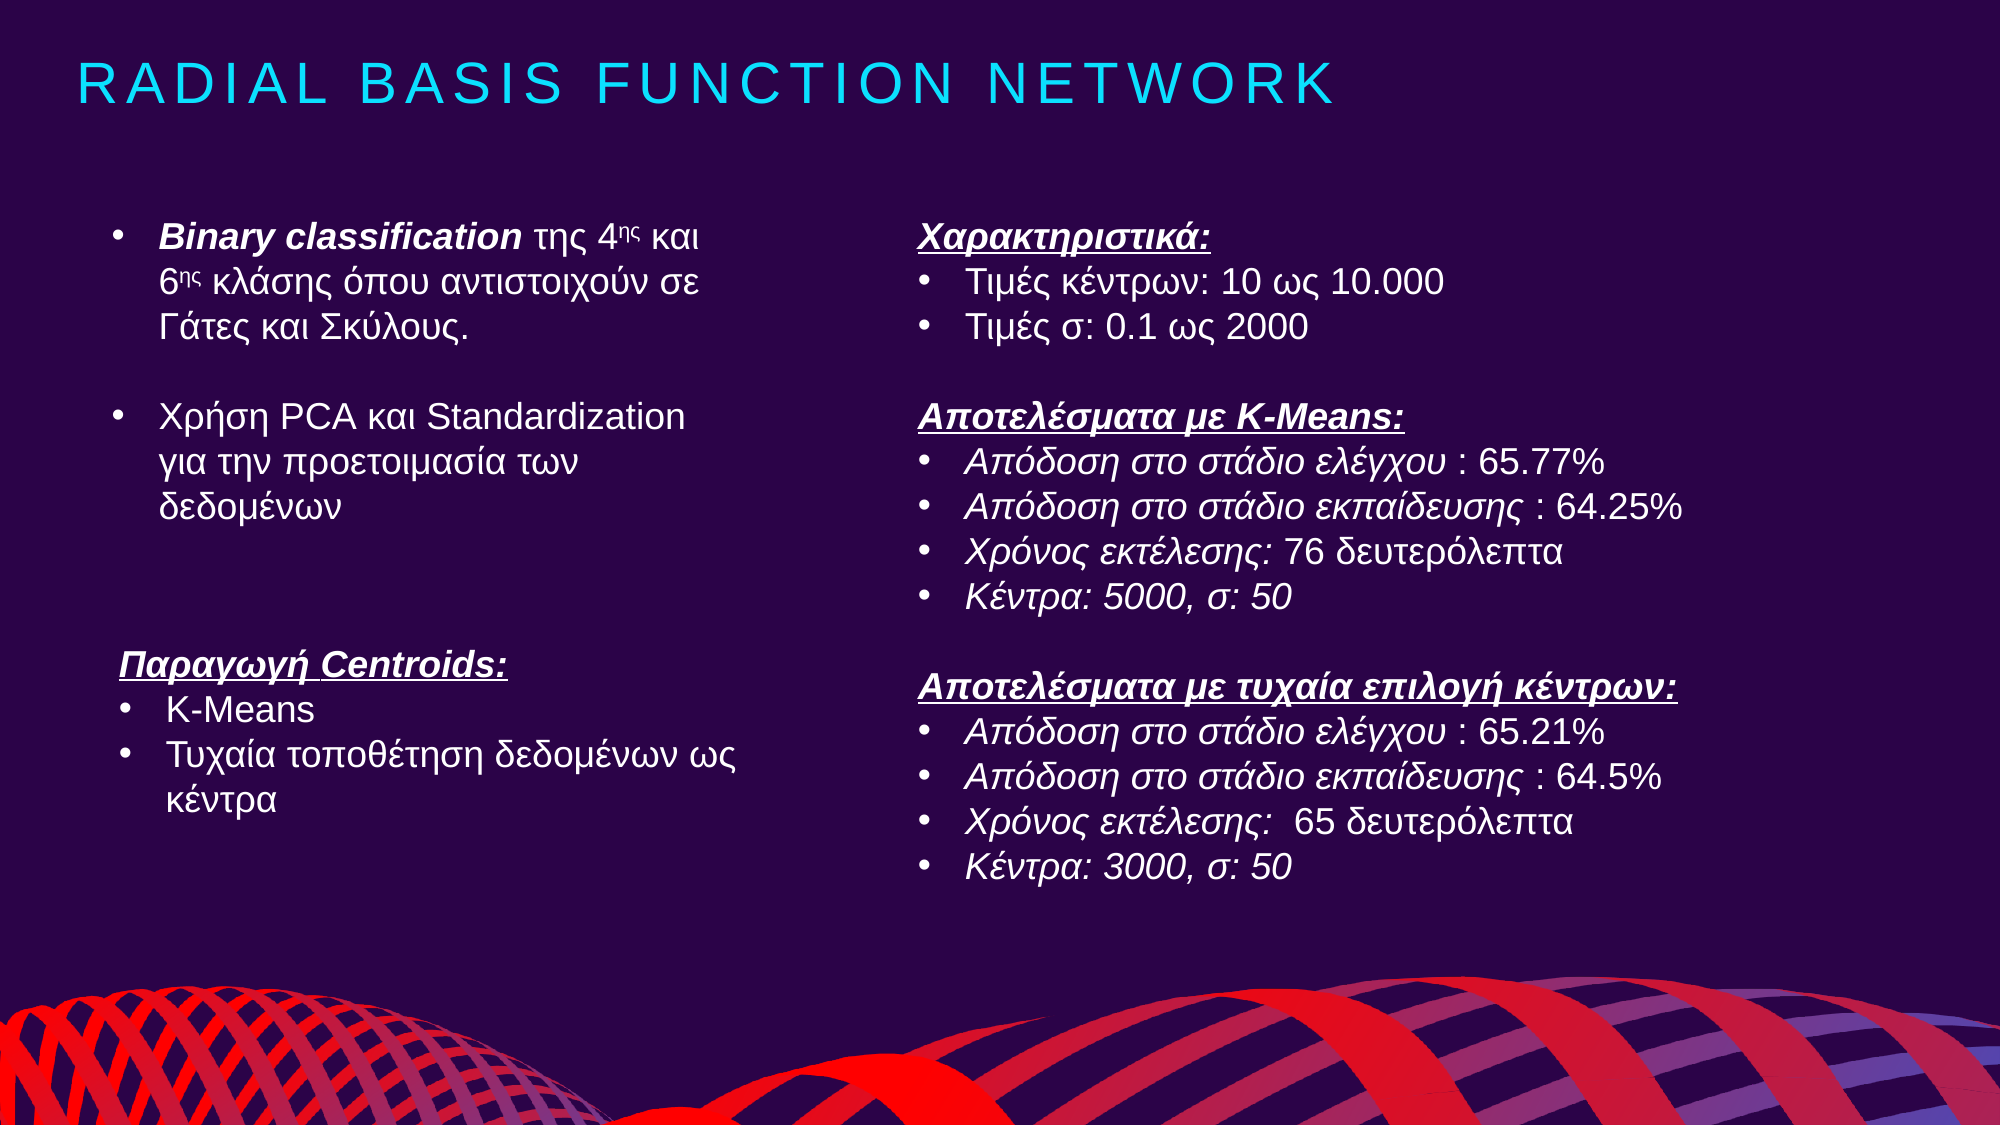

# Radial Basis Function Network
Binary classification της 4ης και 6ης κλάσης όπου αντιστοιχούν σε Γάτες και Σκύλους.

Χρήση PCA και Standardization για την προετοιμασία των δεδομένων
Χαρακτηριστικά:
Τιμές κέντρων: 10 ως 10.000
Τιμές σ: 0.1 ως 2000

Αποτελέσματα με K-Means:
Απόδοση στο στάδιο ελέγχου : 65.77%
Απόδοση στο στάδιο εκπαίδευσης : 64.25%
Χρόνος εκτέλεσης: 76 δευτερόλεπτα
Κέντρα: 5000, σ: 50

Αποτελέσματα με τυχαία επιλογή κέντρων:
Απόδοση στο στάδιο ελέγχου : 65.21%
Απόδοση στο στάδιο εκπαίδευσης : 64.5%
Χρόνος εκτέλεσης:  65 δευτερόλεπτα
Κέντρα: 3000, σ: 50

Παραγωγή Centroids:
K-Means
Τυχαία τοποθέτηση δεδομένων ως κέντρα